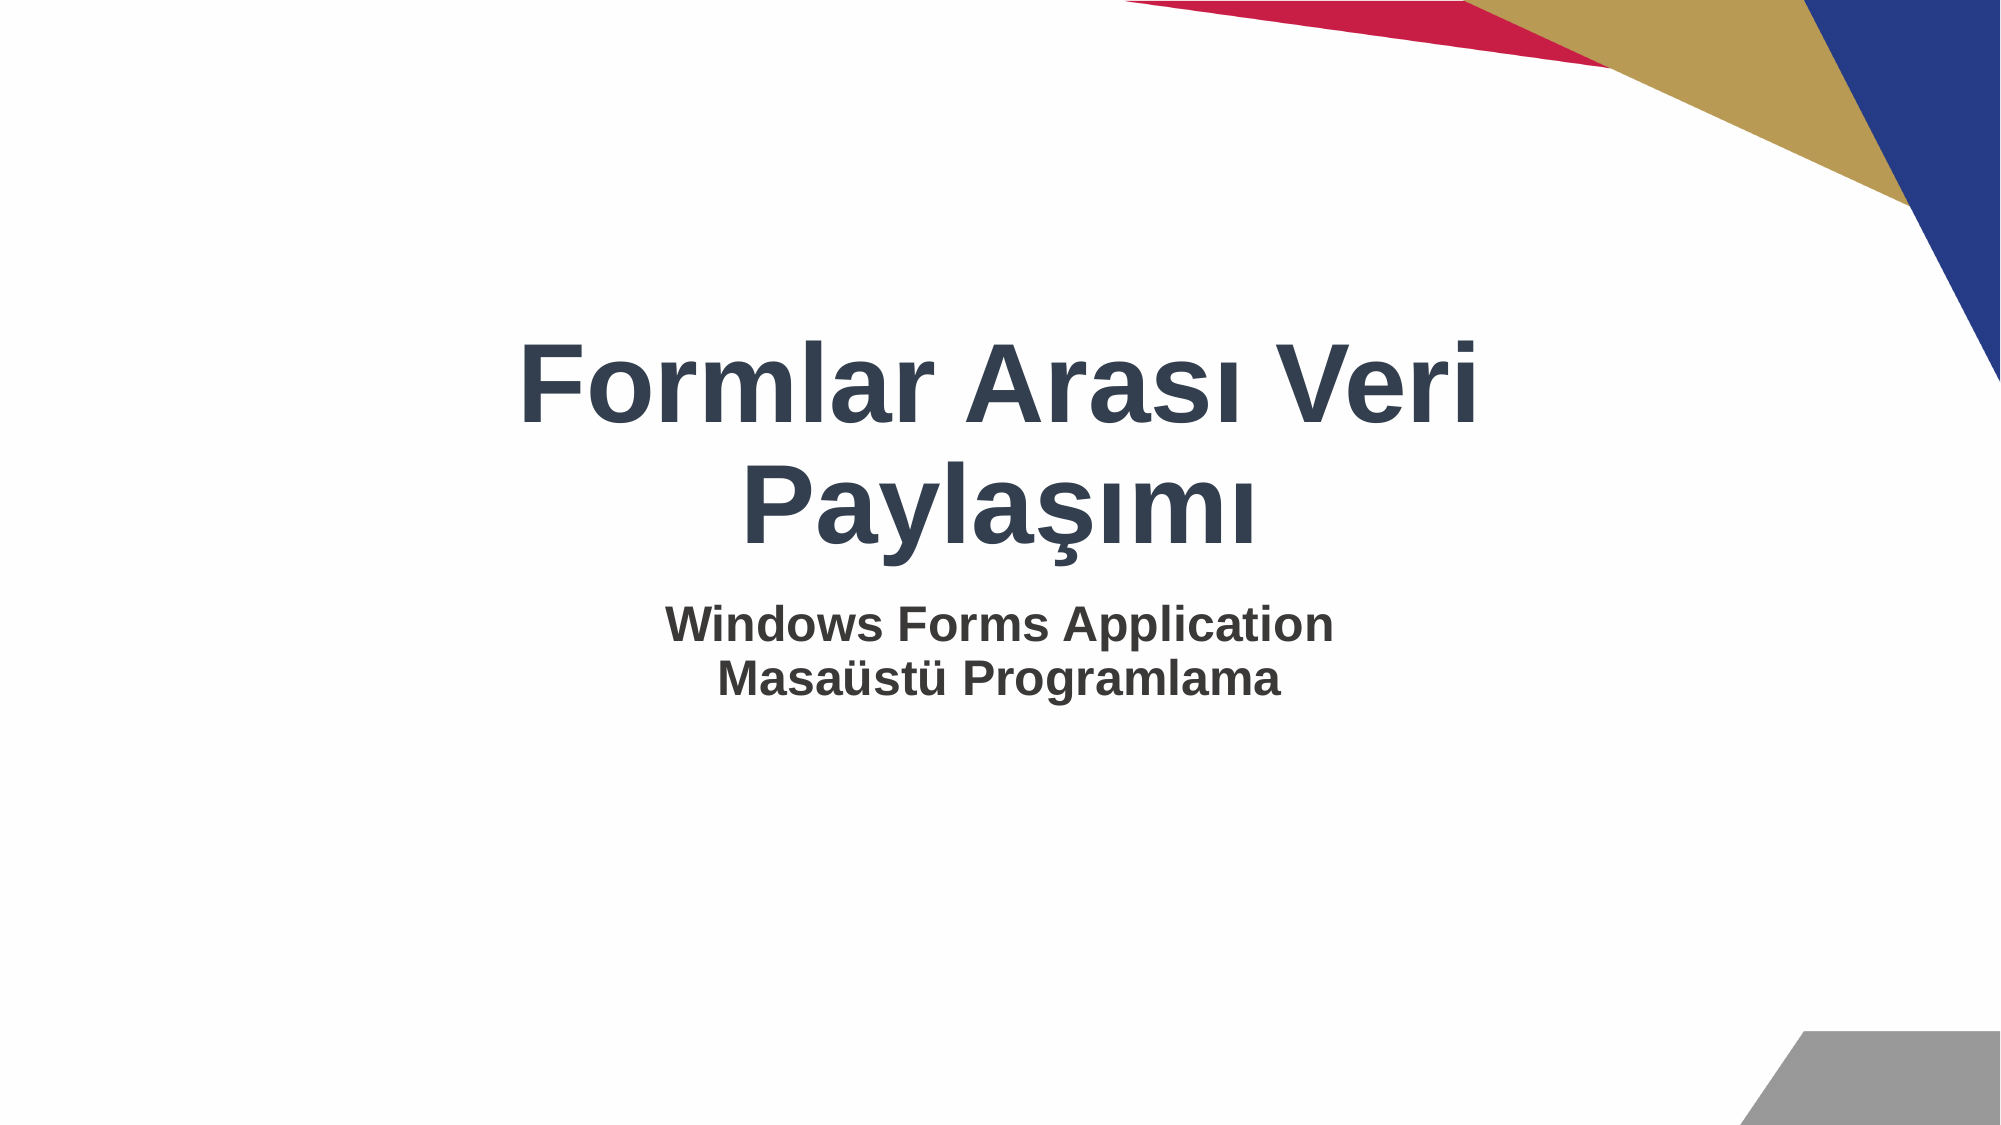

# Formlar Arası Veri Paylaşımı
Windows Forms Application
Masaüstü Programlama